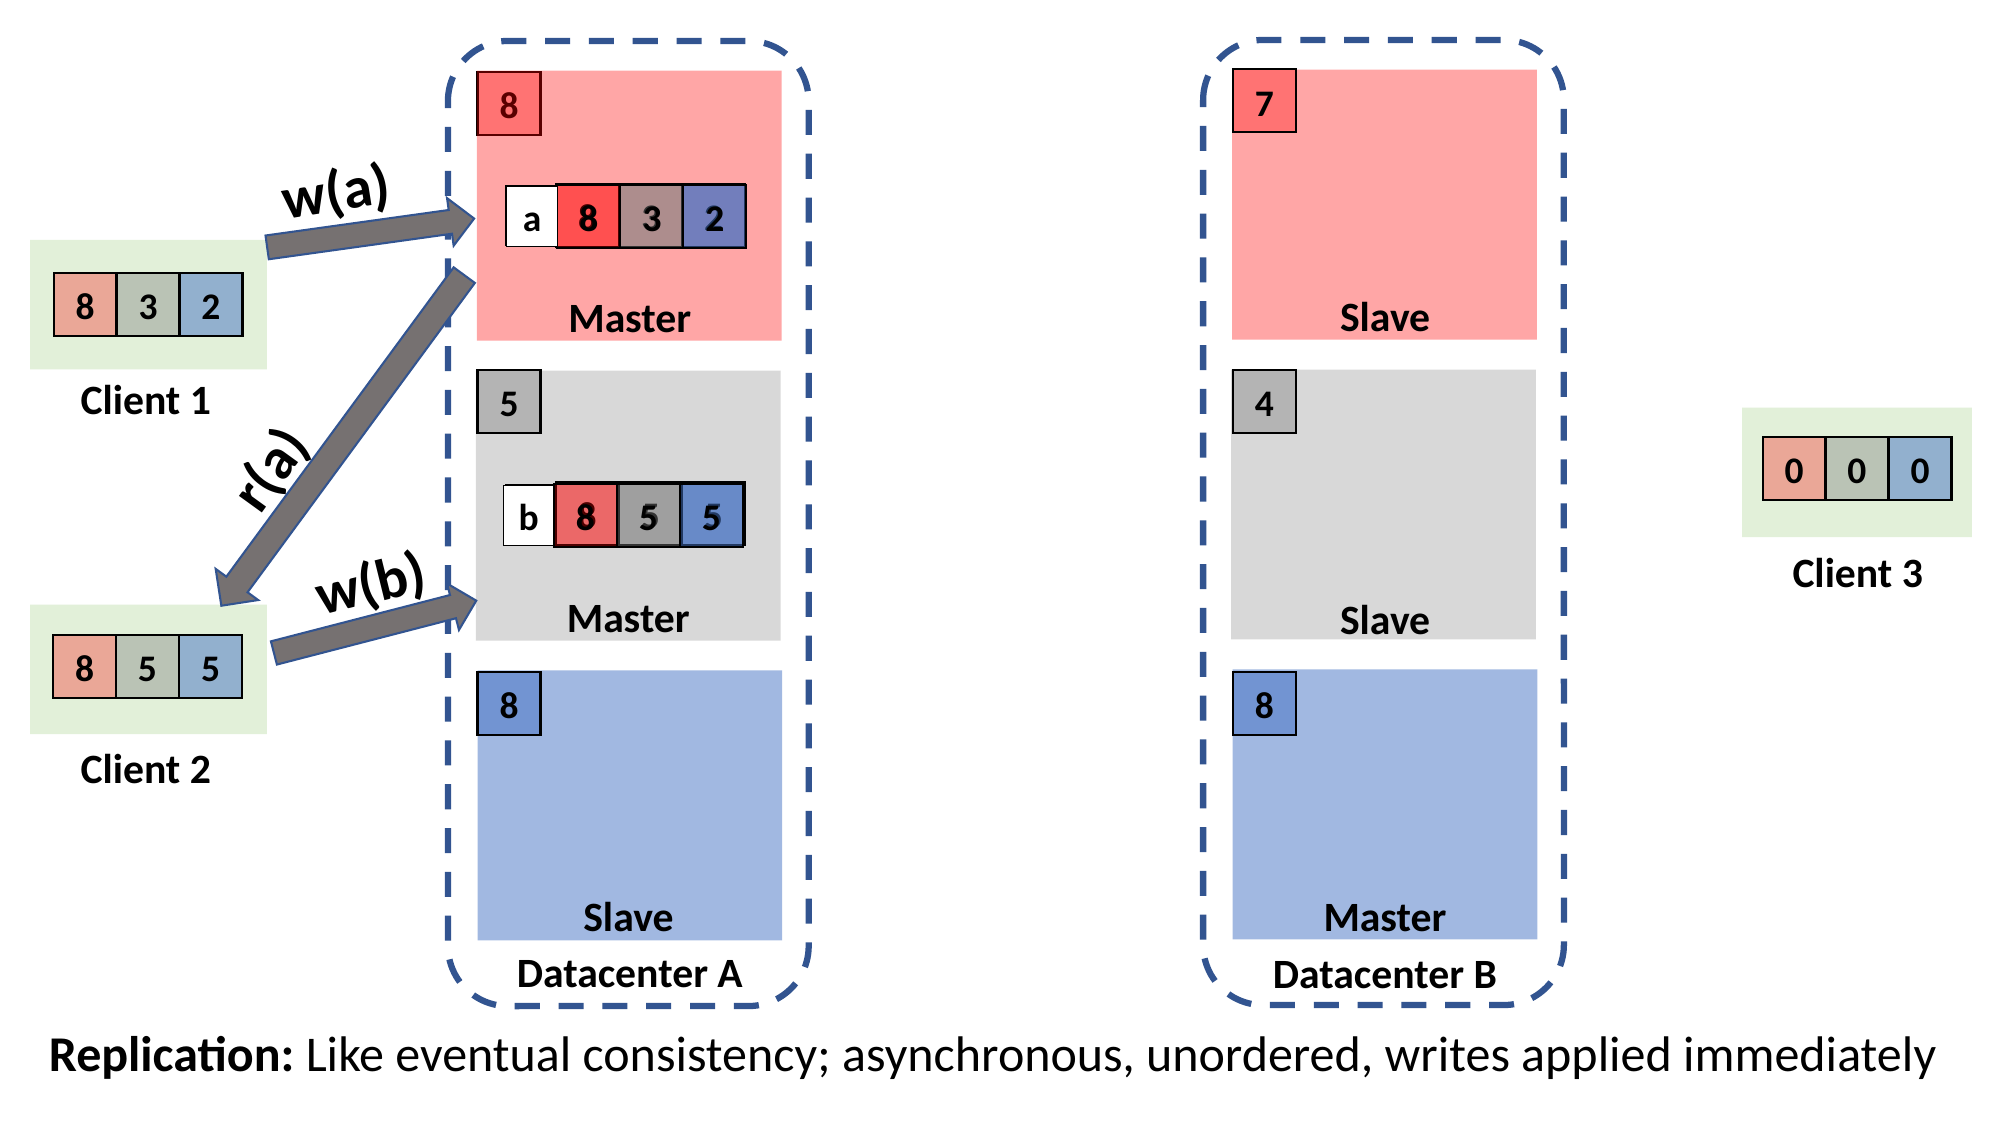

7

8
w(a)
8
3
2
8
3
2
a
a

8
3
2
Slave
Master
Client 1

4
5

r(a)
0
0
0
8
5
5
8
5
5
b
b
w(b)
Client 3
Master
Slave

8
5
5

8
8
Client 2
Master
Slave
Datacenter A
Datacenter B
Replication: Like eventual consistency; asynchronous, unordered, writes applied immediately